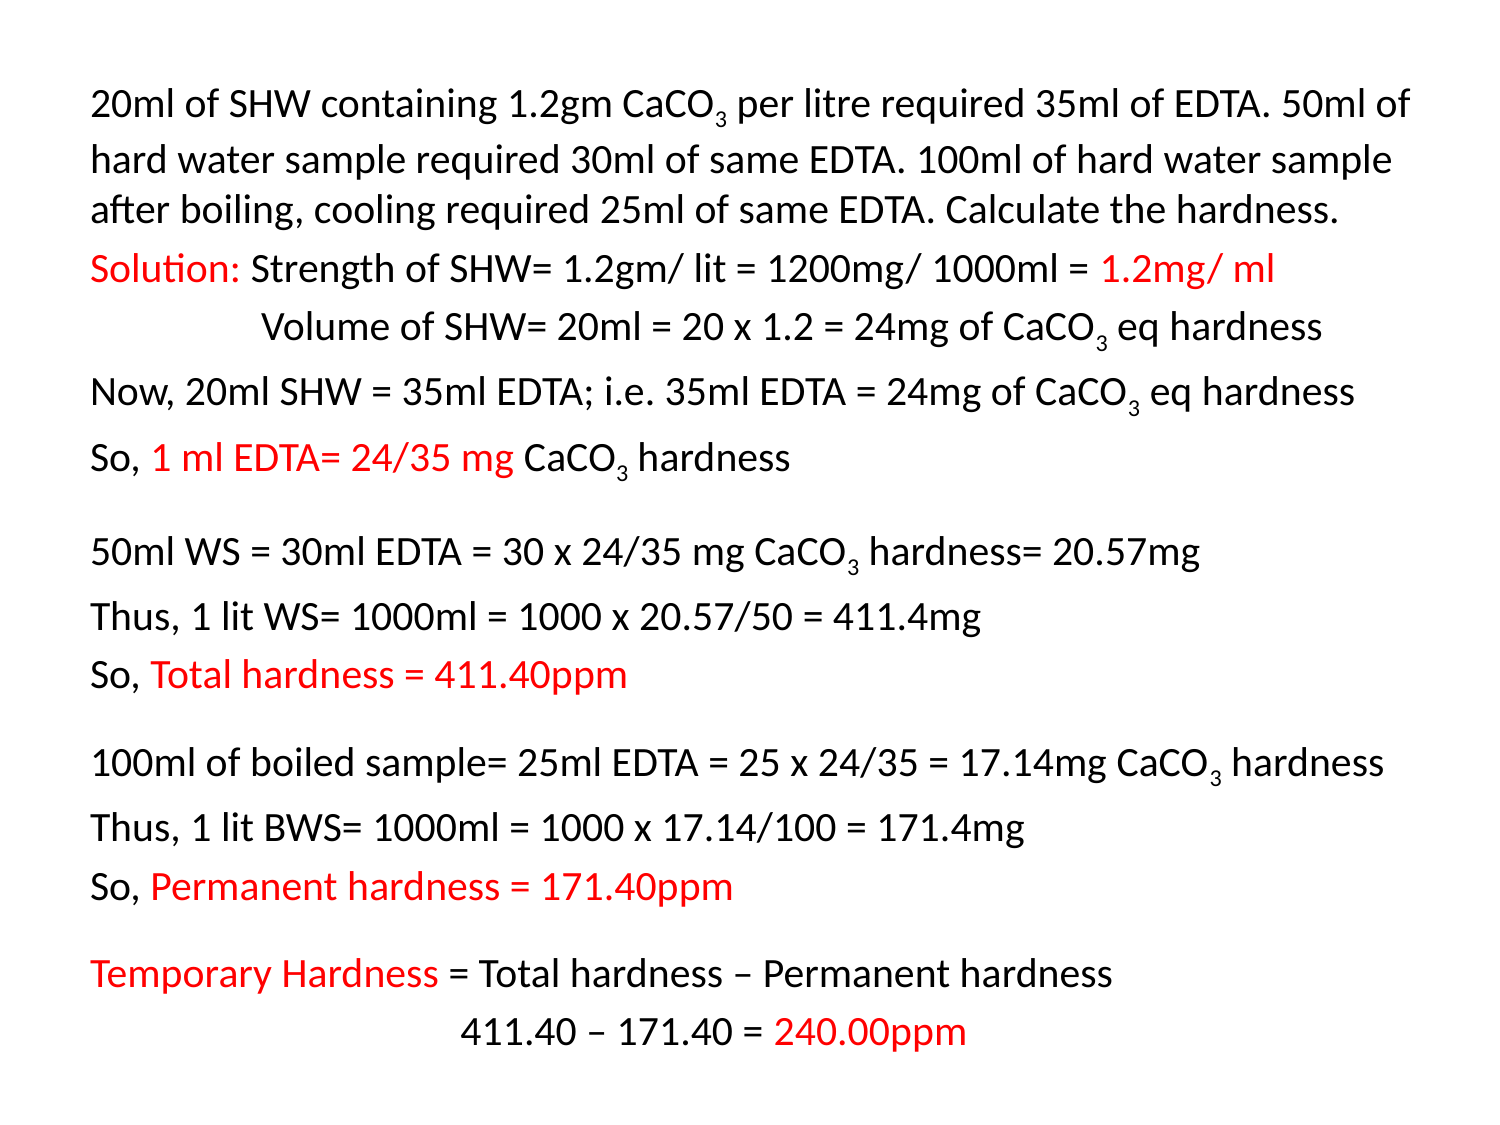

20ml of SHW containing 1.2gm CaCO3 per litre required 35ml of EDTA. 50ml of hard water sample required 30ml of same EDTA. 100ml of hard water sample after boiling, cooling required 25ml of same EDTA. Calculate the hardness.
Solution: Strength of SHW= 1.2gm/ lit = 1200mg/ 1000ml = 1.2mg/ ml
                  Volume of SHW= 20ml = 20 x 1.2 = 24mg of CaCO3 eq hardness
Now, 20ml SHW = 35ml EDTA; i.e. 35ml EDTA = 24mg of CaCO3 eq hardness
So, 1 ml EDTA= 24/35 mg CaCO3 hardness

50ml WS = 30ml EDTA = 30 x 24/35 mg CaCO3 hardness= 20.57mg
Thus, 1 lit WS= 1000ml = 1000 x 20.57/50 = 411.4mg
So, Total hardness = 411.40ppm

100ml of boiled sample= 25ml EDTA = 25 x 24/35 = 17.14mg CaCO3 hardness
Thus, 1 lit BWS= 1000ml = 1000 x 17.14/100 = 171.4mg
So, Permanent hardness = 171.40ppm

Temporary Hardness = Total hardness – Permanent hardness
                                       411.40 – 171.40 = 240.00ppm